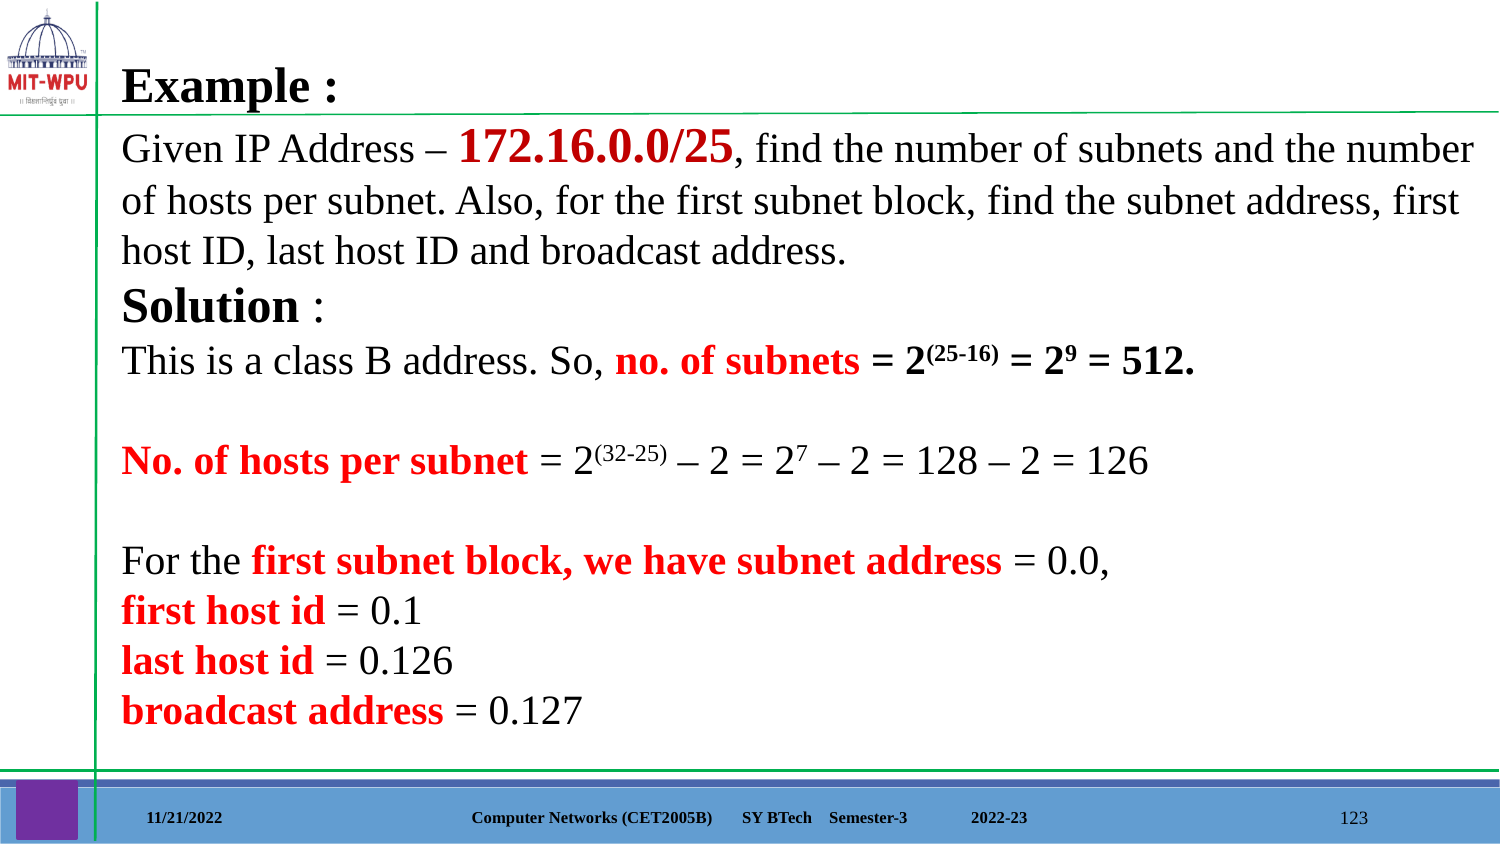

Example :
Given IP Address – 172.16.0.0/25, find the number of subnets and the number of hosts per subnet. Also, for the first subnet block, find the subnet address, first host ID, last host ID and broadcast address.
Solution :
This is a class B address. So, no. of subnets = 2(25-16) = 29 = 512.

No. of hosts per subnet = 2(32-25) – 2 = 27 – 2 = 128 – 2 = 126

For the first subnet block, we have subnet address = 0.0,
first host id = 0.1
last host id = 0.126
broadcast address = 0.127

11/21/2022
Computer Networks (CET2005B)       SY BTech    Semester-3               2022-23
123